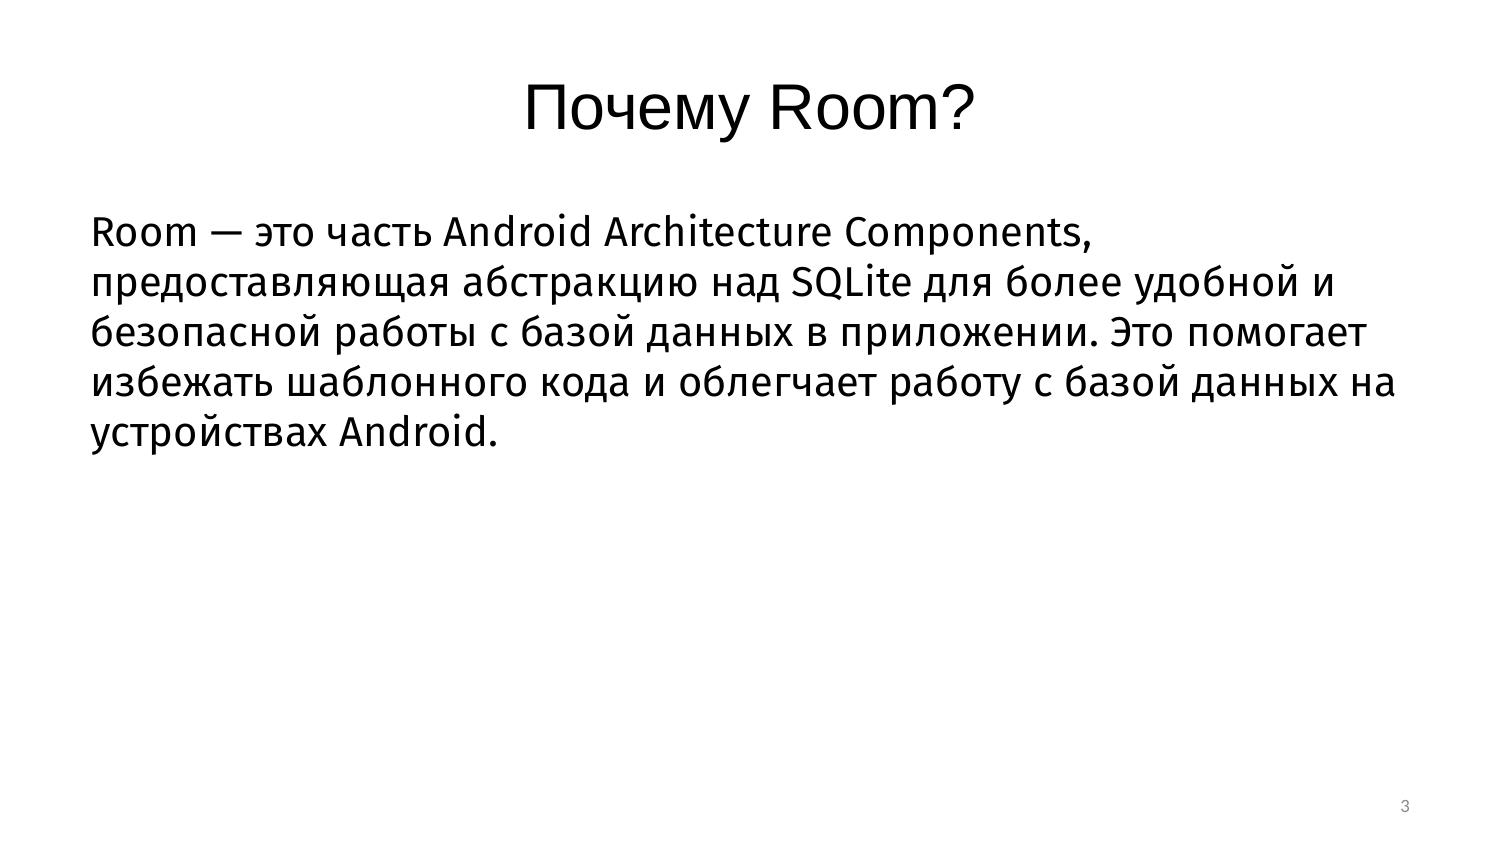

# Почему Room?
Room — это часть Android Architecture Components, предоставляющая абстракцию над SQLite для более удобной и безопасной работы с базой данных в приложении. Это помогает избежать шаблонного кода и облегчает работу с базой данных на устройствах Android.
3